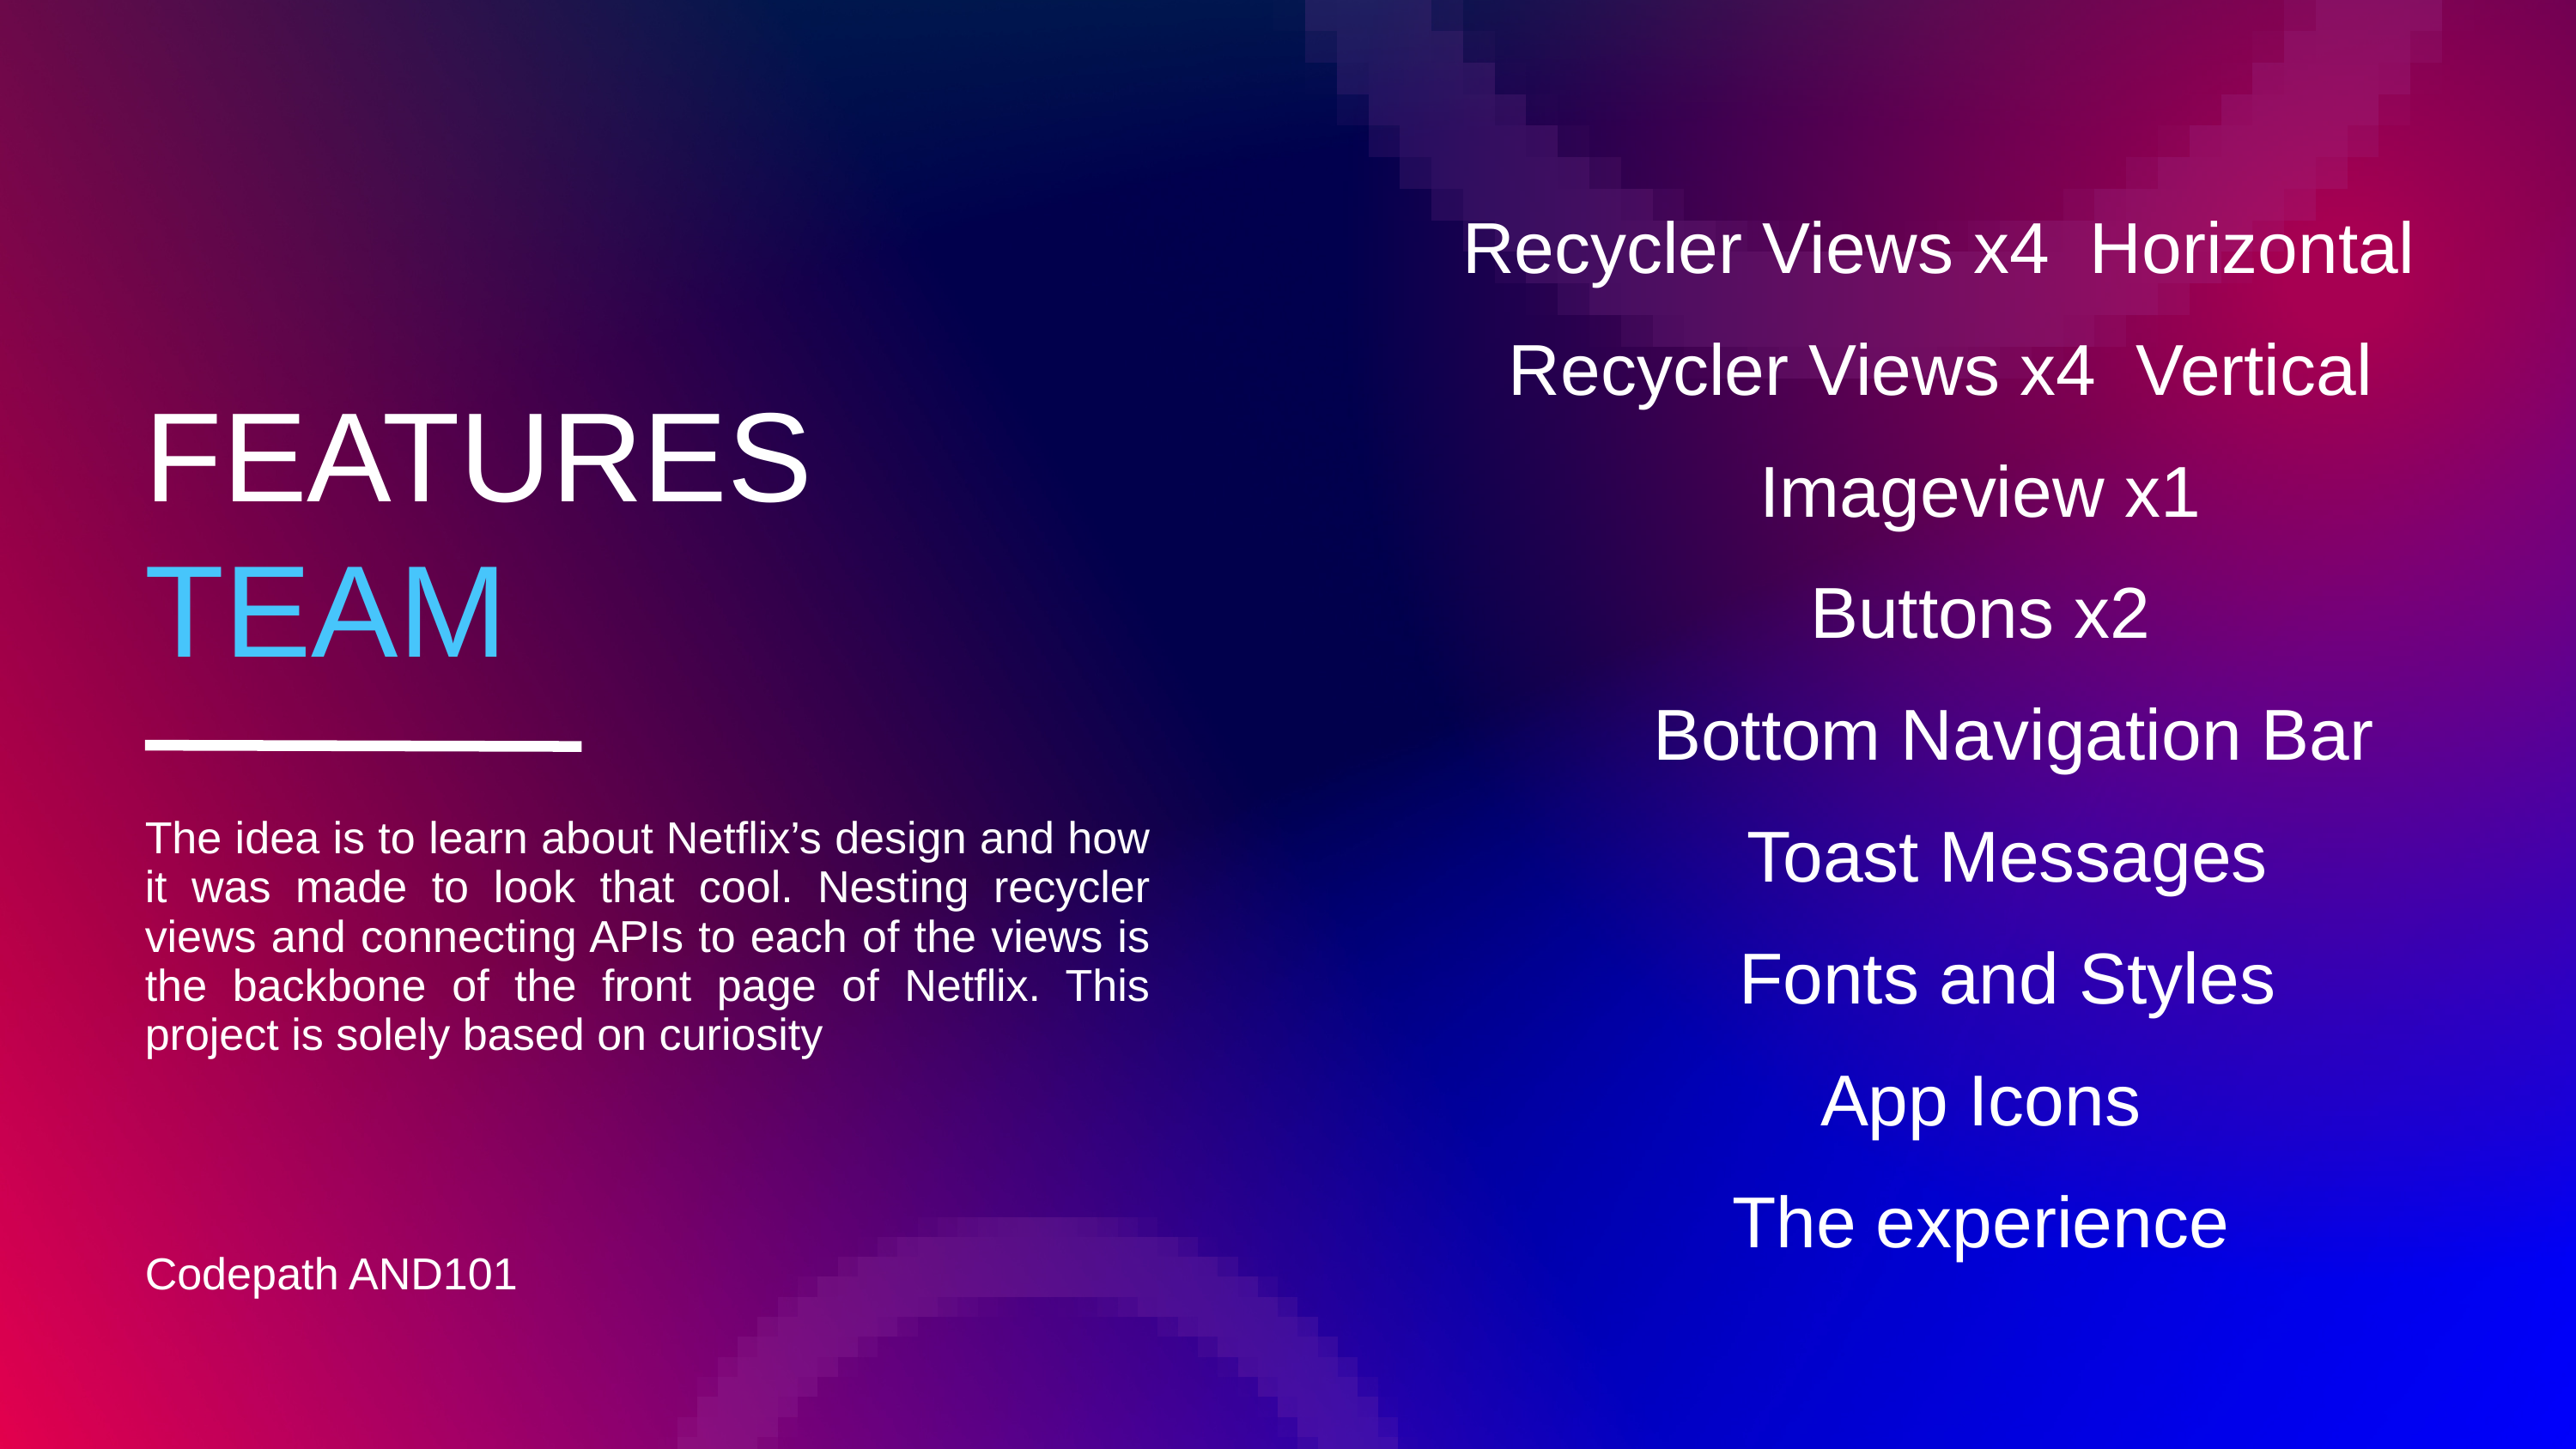

Recycler Views x4  Horizontal
Recycler Views x4  Vertical
FEATURES
Imageview x1
TEAM
Buttons x2
Bottom Navigation Bar

The idea is to learn about Netflix’s design and how it was made to look that cool. Nesting recycler views and connecting APIs to each of the views is the backbone of the front page of Netflix. This project is solely based on curiosity
Toast Messages
Fonts and Styles
App Icons
The experience

Codepath AND101